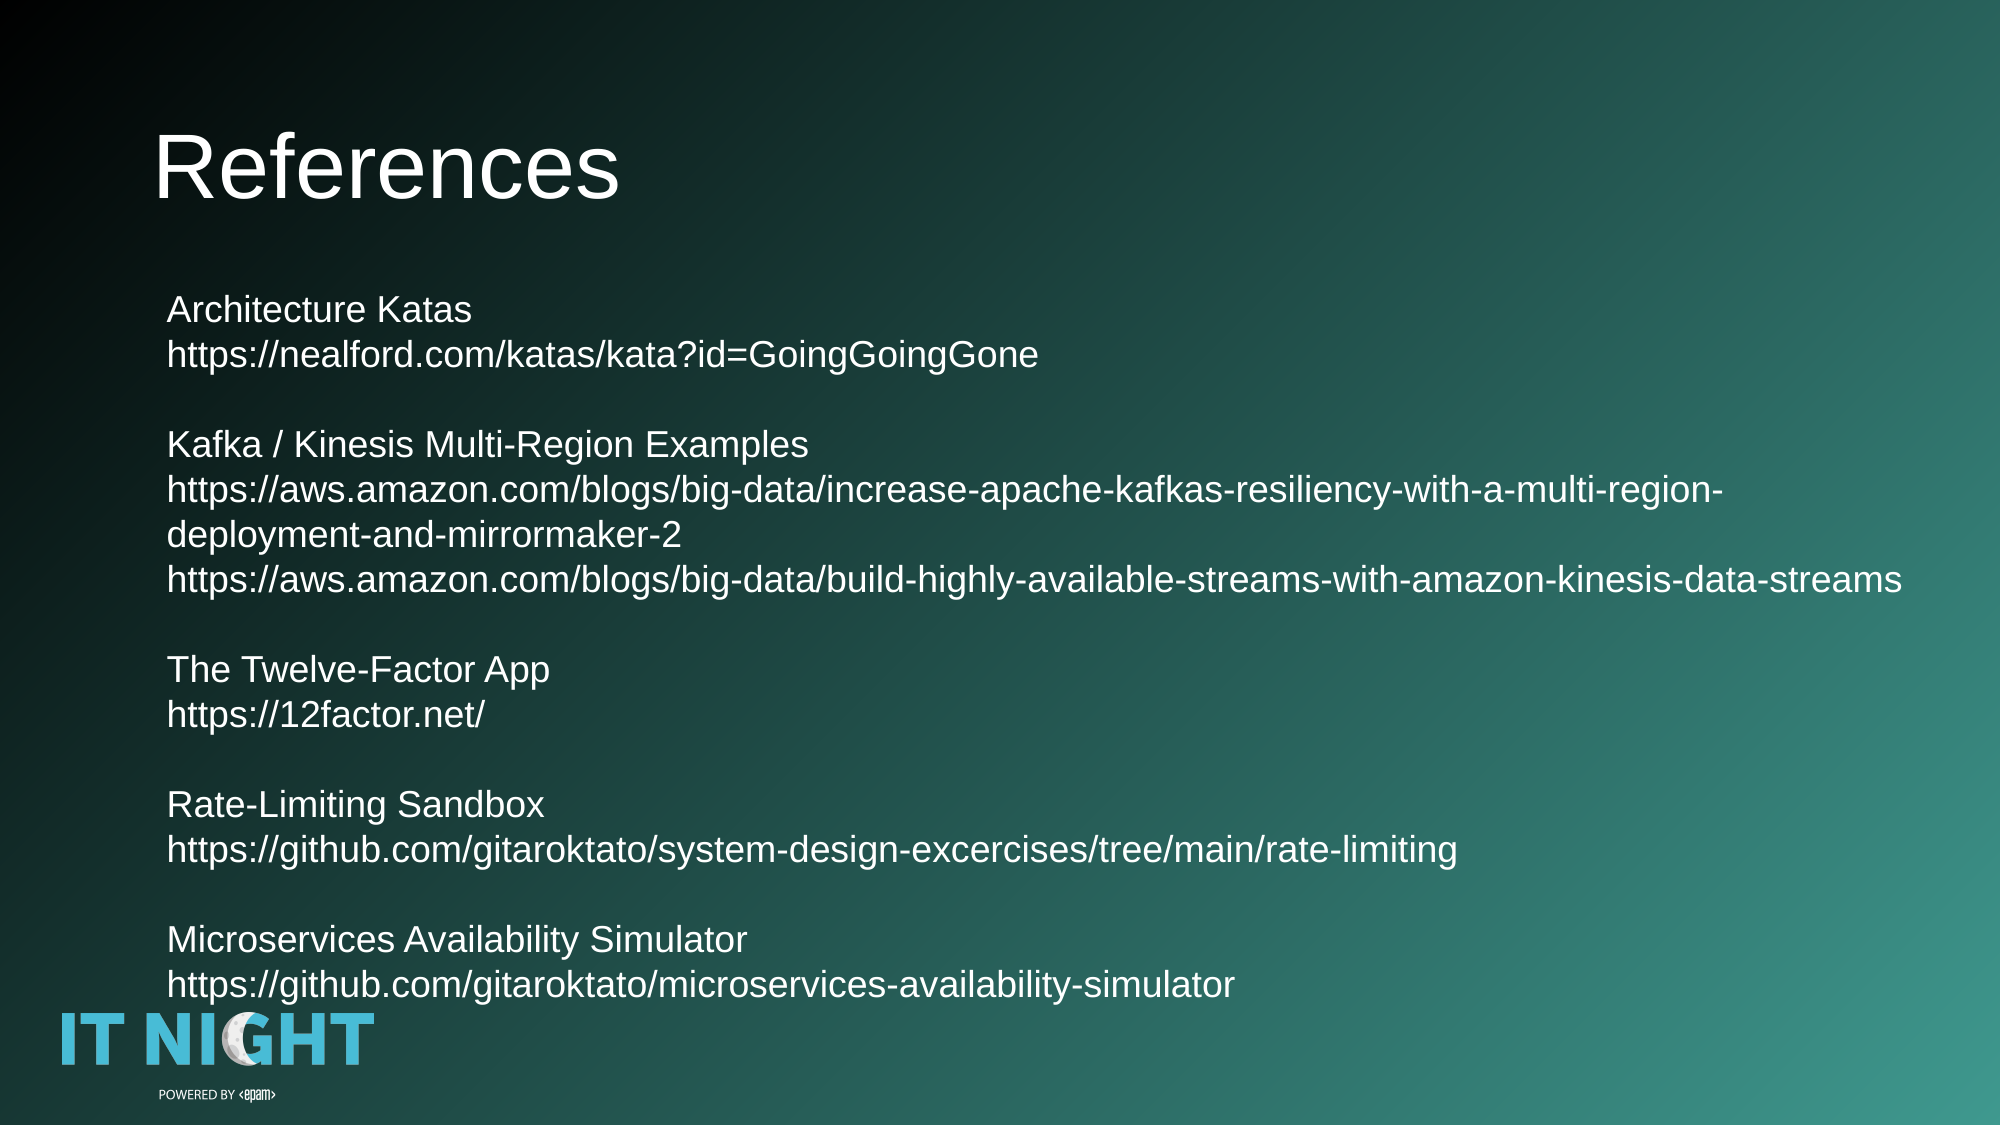

# References

Architecture Katas
https://nealford.com/katas/kata?id=GoingGoingGone

Kafka / Kinesis Multi-Region Examples
https://aws.amazon.com/blogs/big-data/increase-apache-kafkas-resiliency-with-a-multi-region-deployment-and-mirrormaker-2
https://aws.amazon.com/blogs/big-data/build-highly-available-streams-with-amazon-kinesis-data-streams

The Twelve-Factor App
https://12factor.net/

Rate-Limiting Sandbox
https://github.com/gitaroktato/system-design-excercises/tree/main/rate-limiting

Microservices Availability Simulator
https://github.com/gitaroktato/microservices-availability-simulator